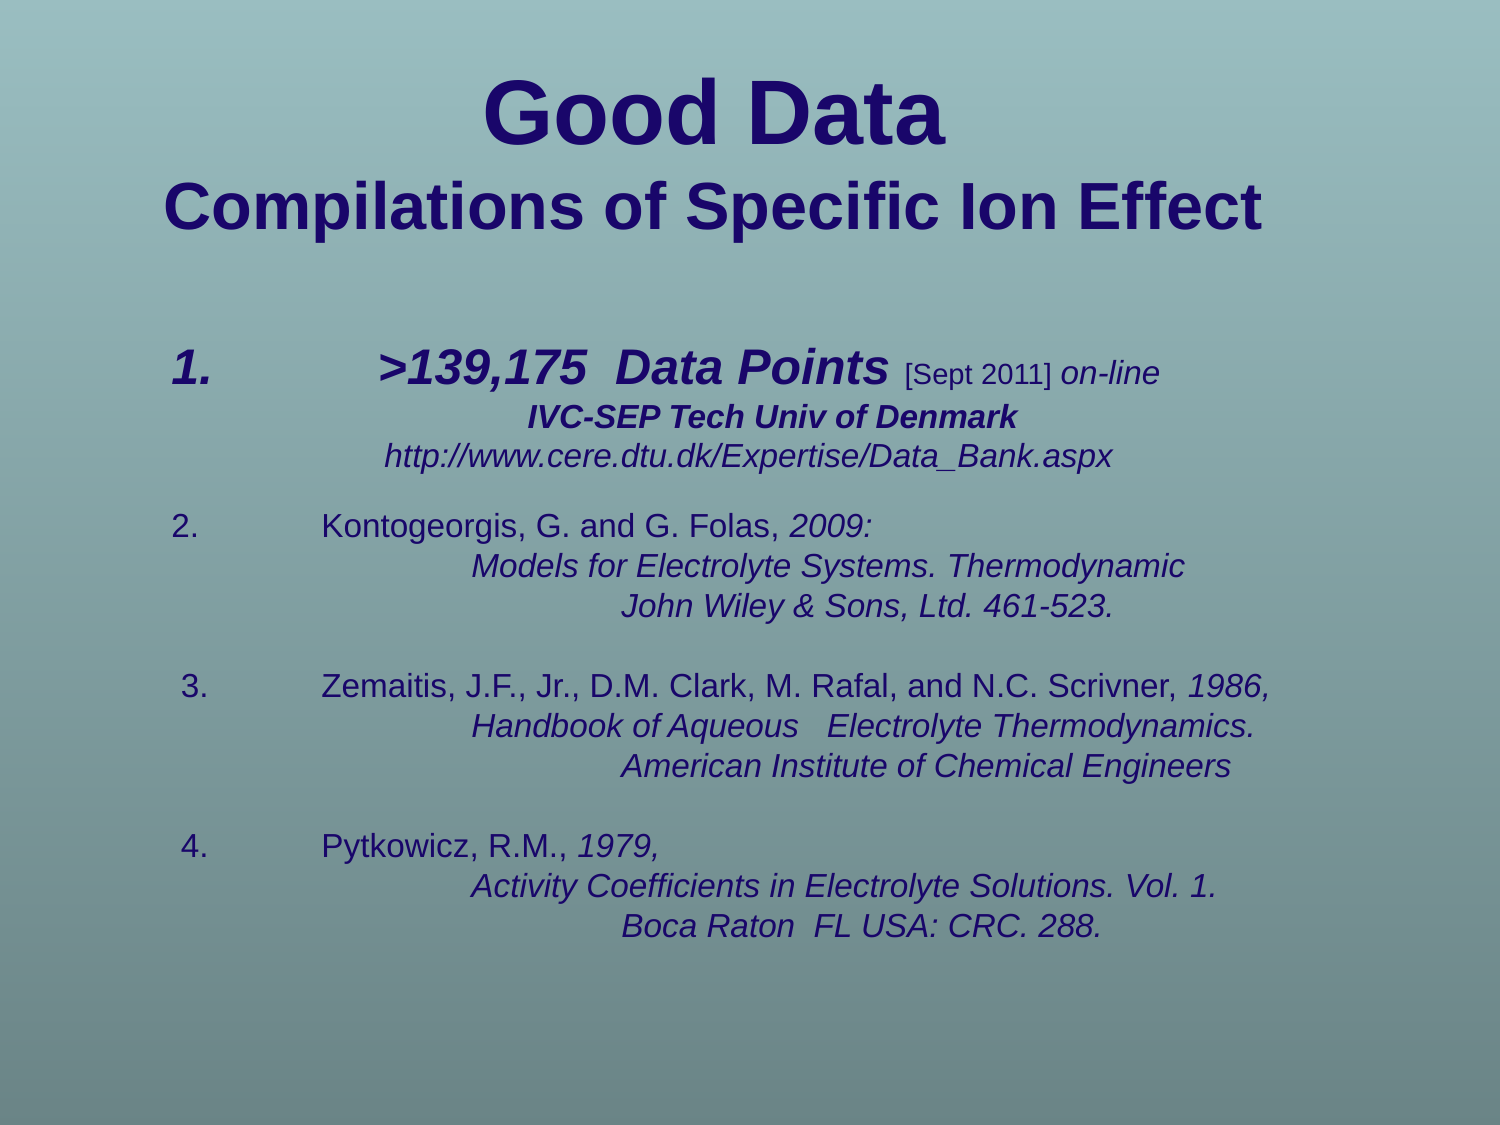

Good Data
Compilations of Specific Ion Effect

 	>139,175  Data Points [Sept 2011] on-line
		IVC-SEP Tech Univ of Denmark
                 http://www.cere.dtu.dk/Expertise/Data_Bank.aspx
2.  	Kontogeorgis, G. and G. Folas, 2009:
		Models for Electrolyte Systems. Thermodynamic
                 		John Wiley & Sons, Ltd. 461-523.
 3.  	Zemaitis, J.F., Jr., D.M. Clark, M. Rafal, and N.C. Scrivner, 1986,
                  	Handbook of Aqueous   Electrolyte Thermodynamics.
			American Institute of Chemical Engineers

 4.	Pytkowicz, R.M., 1979,
		Activity Coefficients in Electrolyte Solutions. Vol. 1.
			Boca Raton  FL USA: CRC. 288.